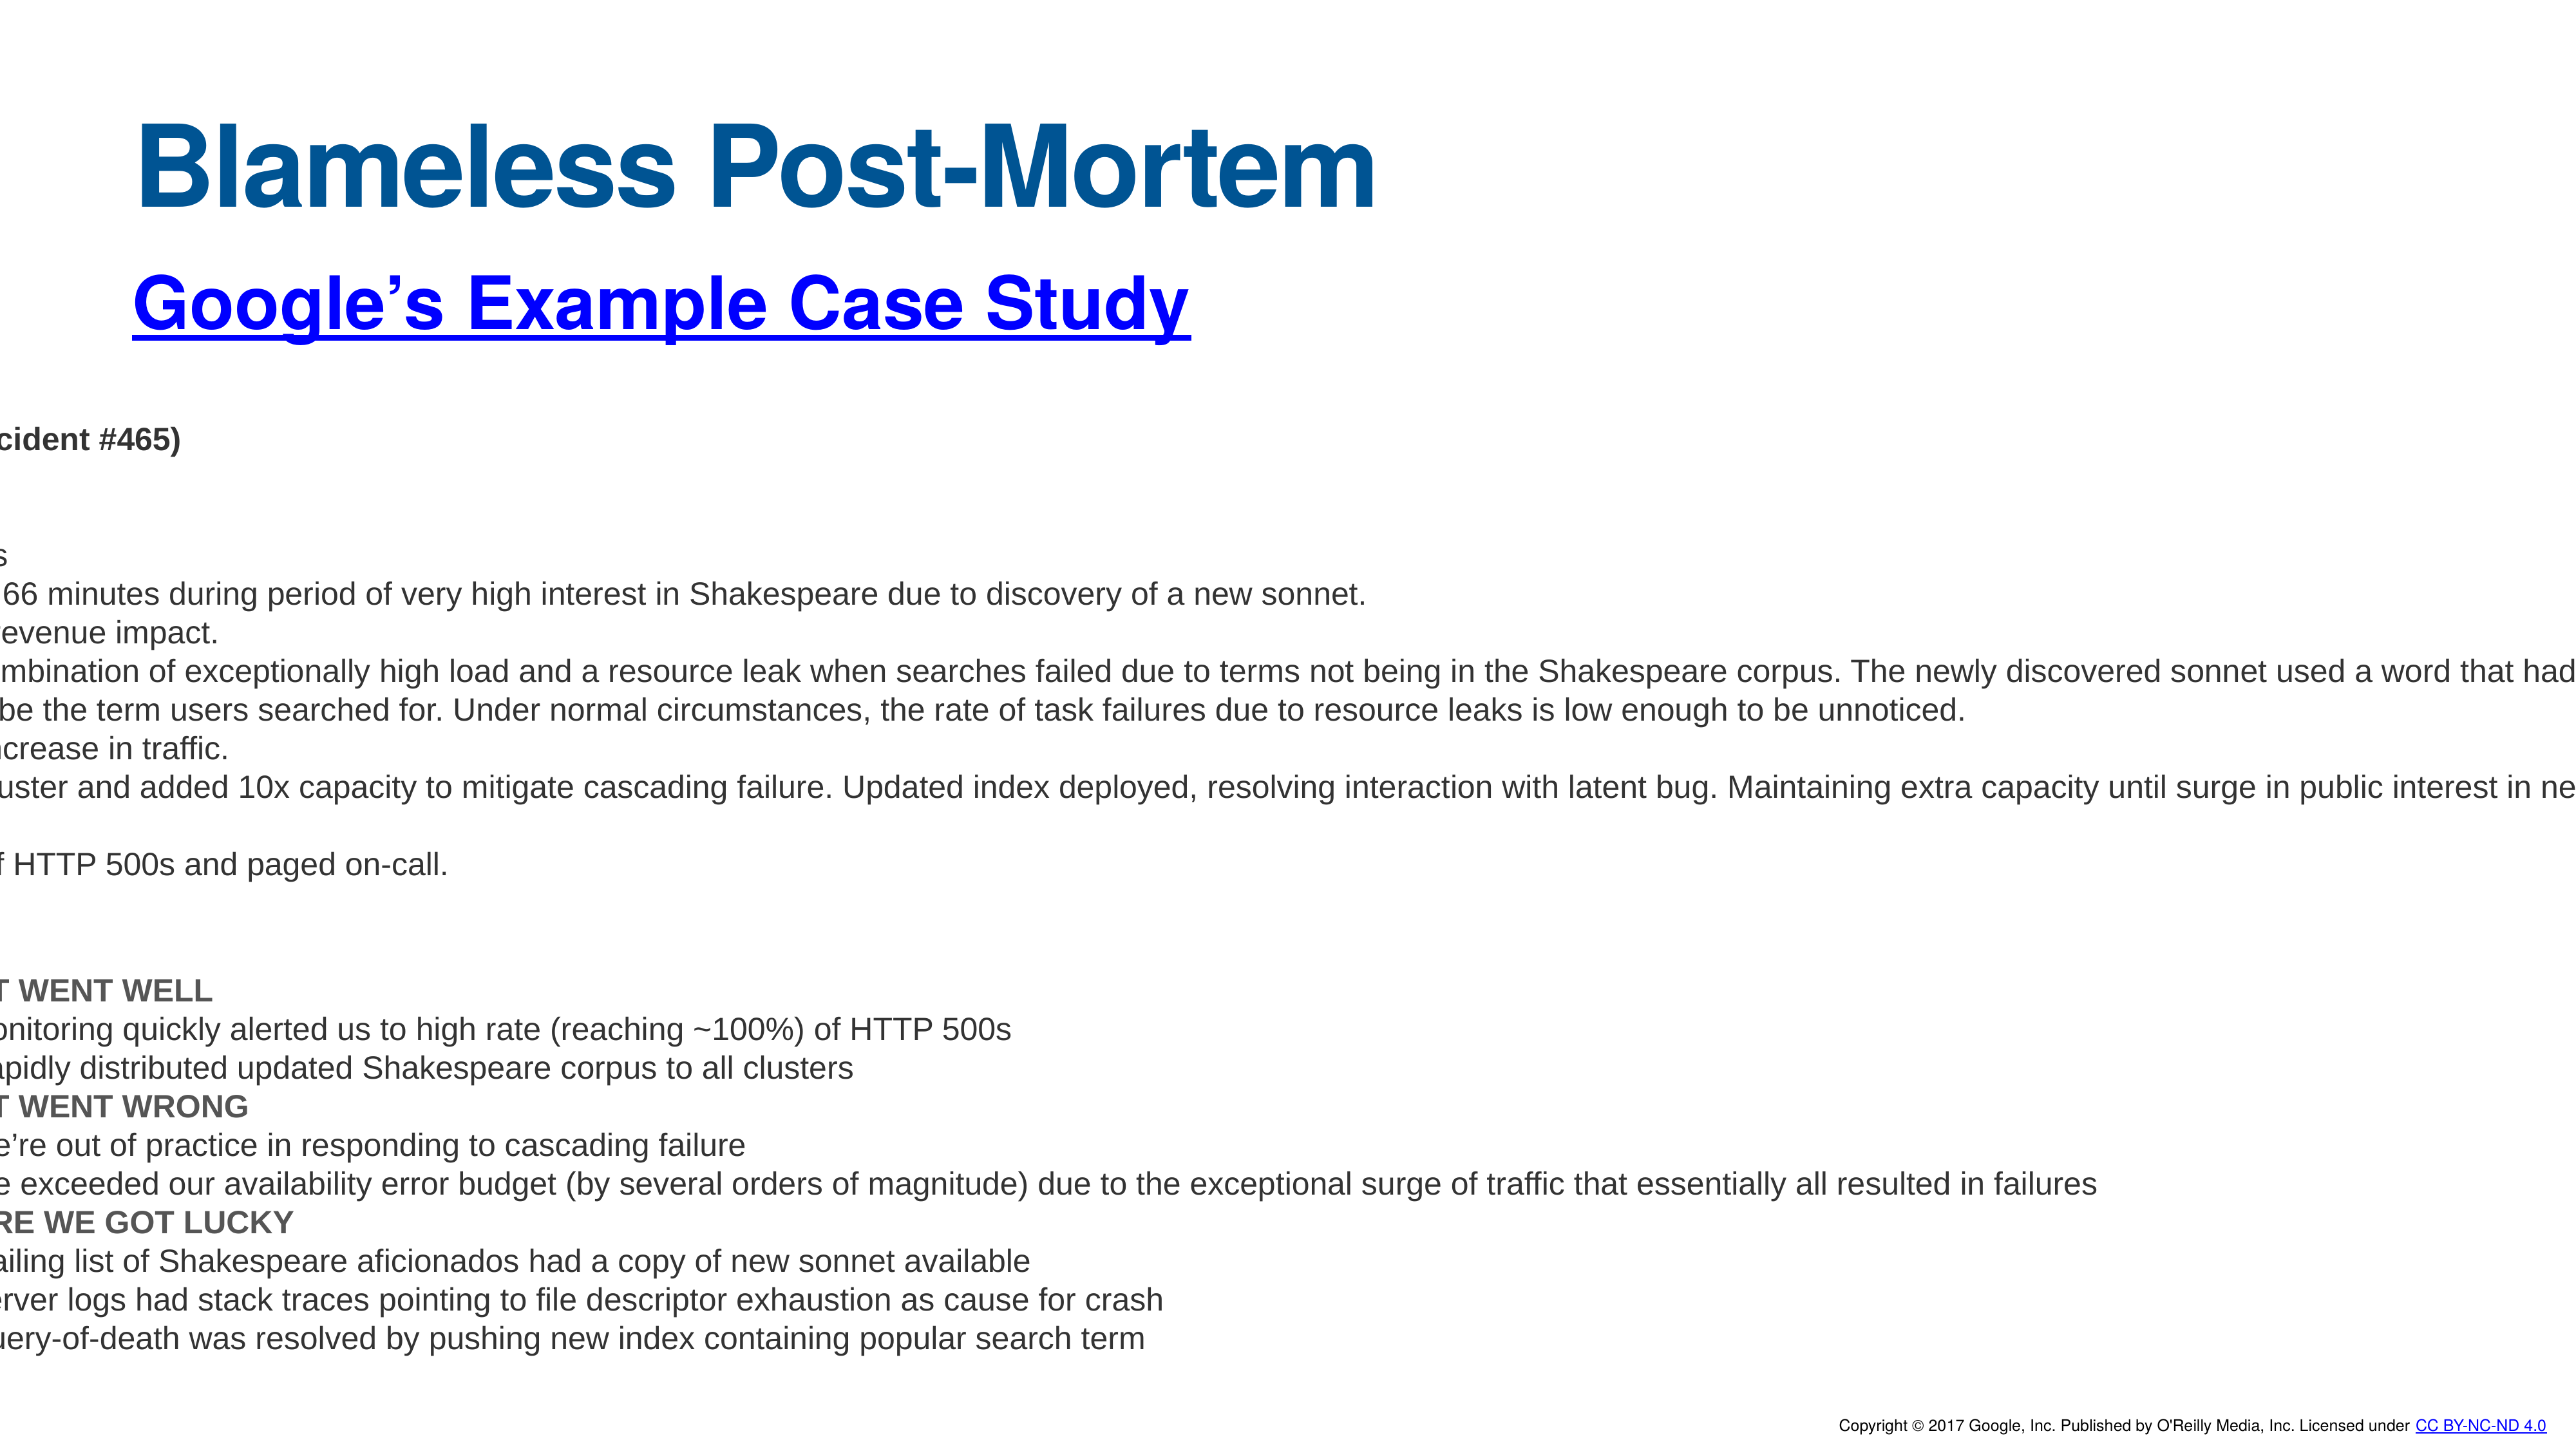

# Blameless Post-Mortem
Google’s Example Case Study
Shakespeare Sonnet++ Postmortem (incident #465)
Date: 2015-10-21
Authors: jennifer, martym, agoogler
Status: Complete, action items in progress
Summary: Shakespeare Search down for 66 minutes during period of very high interest in Shakespeare due to discovery of a new sonnet.
Impact: Estimated 1.21B queries lost, no revenue impact.
Root Causes: Cascading failure due to combination of exceptionally high load and a resource leak when searches failed due to terms not being in the Shakespeare corpus. The newly discovered sonnet used a word that had never before appeared in one of Shakespeare’s works, which happened to be the term users searched for. Under normal circumstances, the rate of task failures due to resource leaks is low enough to be unnoticed.
Trigger: Latent bug triggered by sudden increase in traffic.
Resolution: Directed traffic to sacrificial cluster and added 10x capacity to mitigate cascading failure. Updated index deployed, resolving interaction with latent bug. Maintaining extra capacity until surge in public interest in new sonnet passes. Resource leak identified and fix deployed.
Detection: Borgmon detected high level of HTTP 500s and paged on-call.
WHAT WENT WELL
Monitoring quickly alerted us to high rate (reaching ~100%) of HTTP 500s
Rapidly distributed updated Shakespeare corpus to all clusters
WHAT WENT WRONG
We’re out of practice in responding to cascading failure
We exceeded our availability error budget (by several orders of magnitude) due to the exceptional surge of traffic that essentially all resulted in failures
WHERE WE GOT LUCKY
Mailing list of Shakespeare aficionados had a copy of new sonnet available
Server logs had stack traces pointing to file descriptor exhaustion as cause for crash
Query-of-death was resolved by pushing new index containing popular search term
Copyright © 2017 Google, Inc. Published by O'Reilly Media, Inc. Licensed under CC BY-NC-ND 4.0